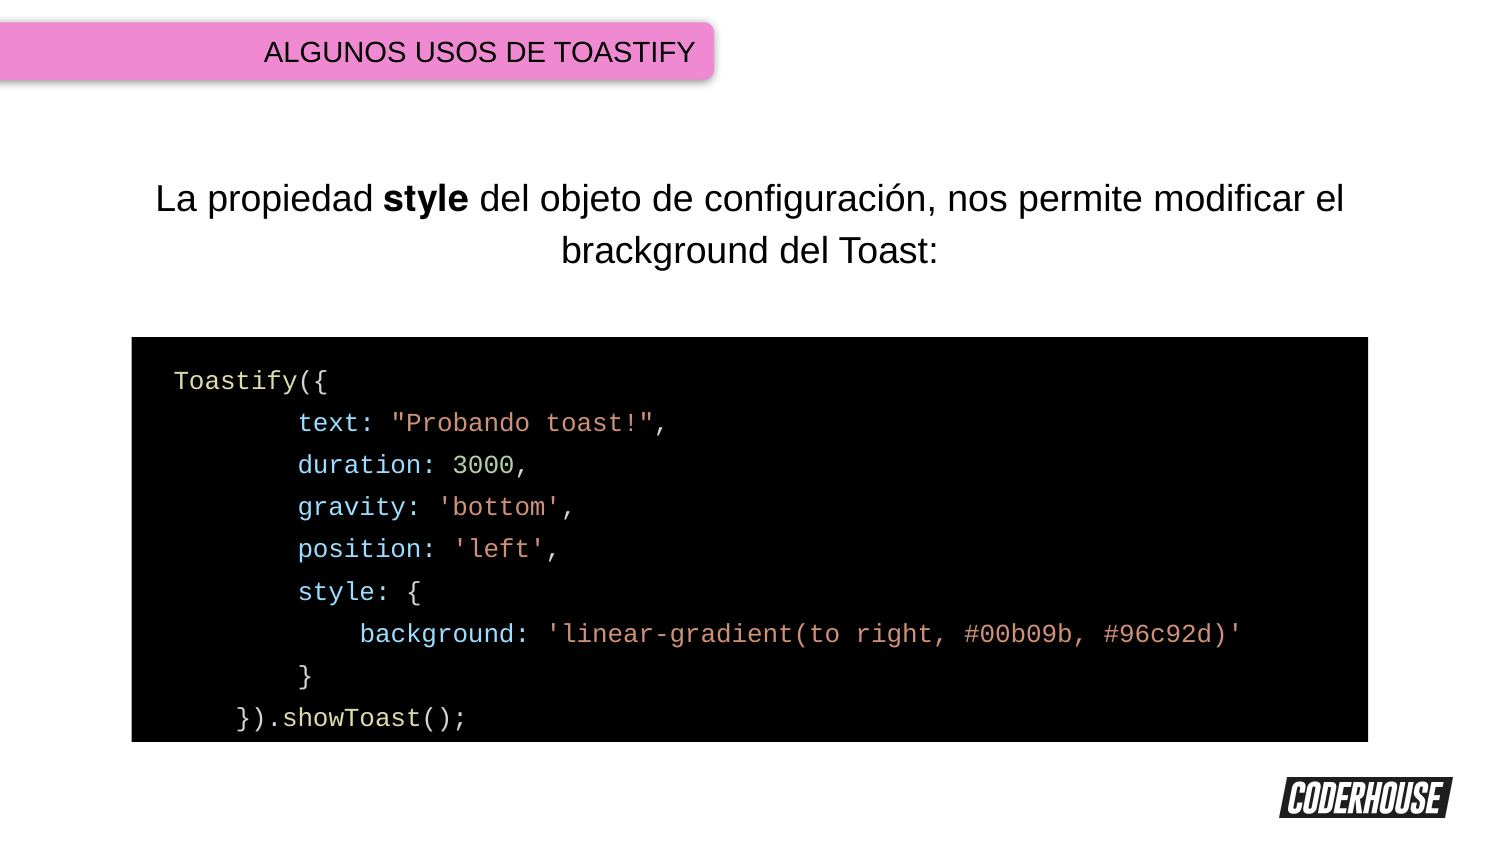

ALGUNOS USOS DE TOASTIFY
La propiedad style del objeto de configuración, nos permite modificar el brackground del Toast:

Toastify({
        text: "Probando toast!",
        duration: 3000,
        gravity: 'bottom',
        position: 'left',
        style: {
            background: 'linear-gradient(to right, #00b09b, #96c92d)'
        }
    }).showToast();